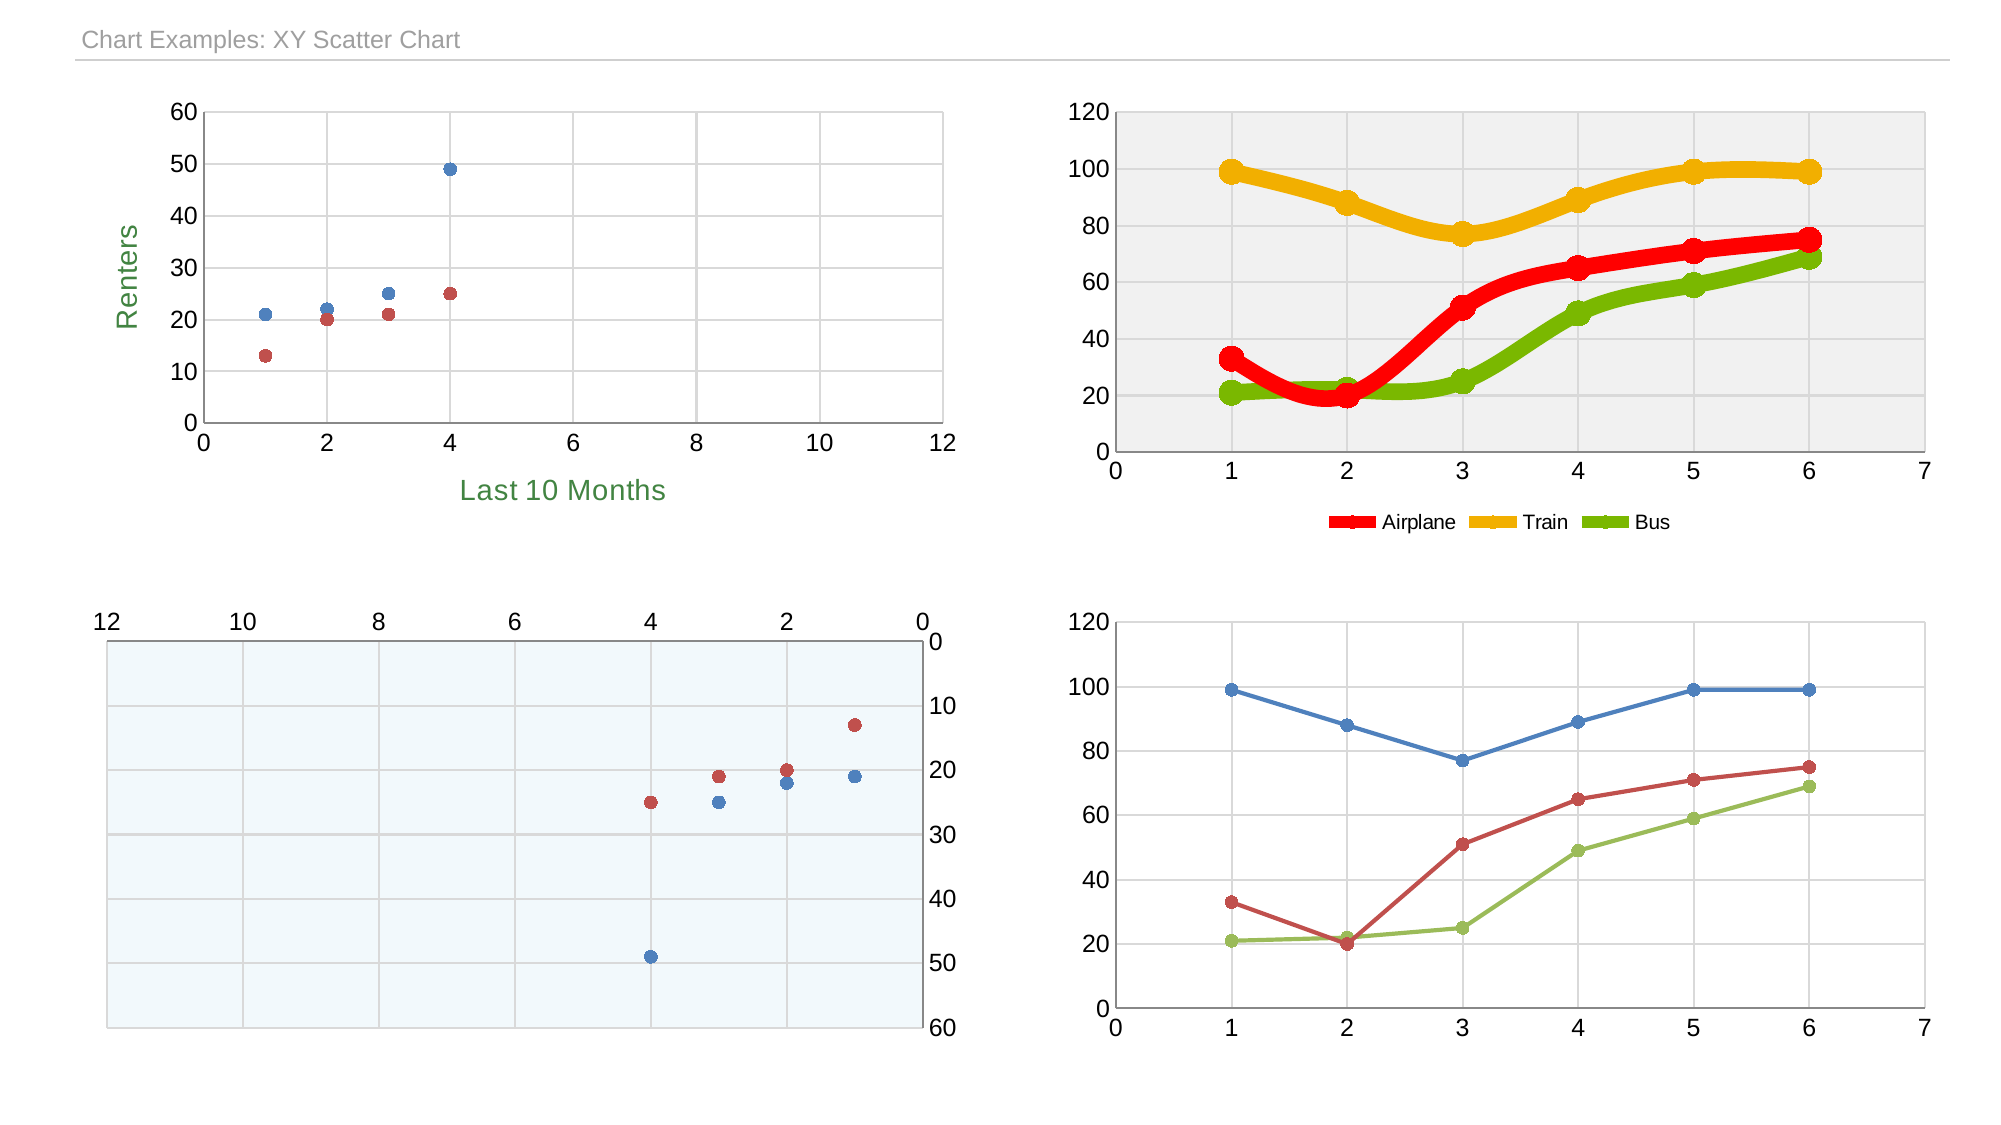

| Chart Examples: XY Scatter Chart |
| --- |

### Chart

| Category | Y-Value 1 | Y-Value 2 |
|---|---|---|

### Chart

| Category | Airplane | Train | Bus |
|---|---|---|---|

### Chart

| Category | Y-Value 1 | Y-Value 2 |
|---|---|---|

### Chart

| Category | Airplane | Train | Bus |
|---|---|---|---|